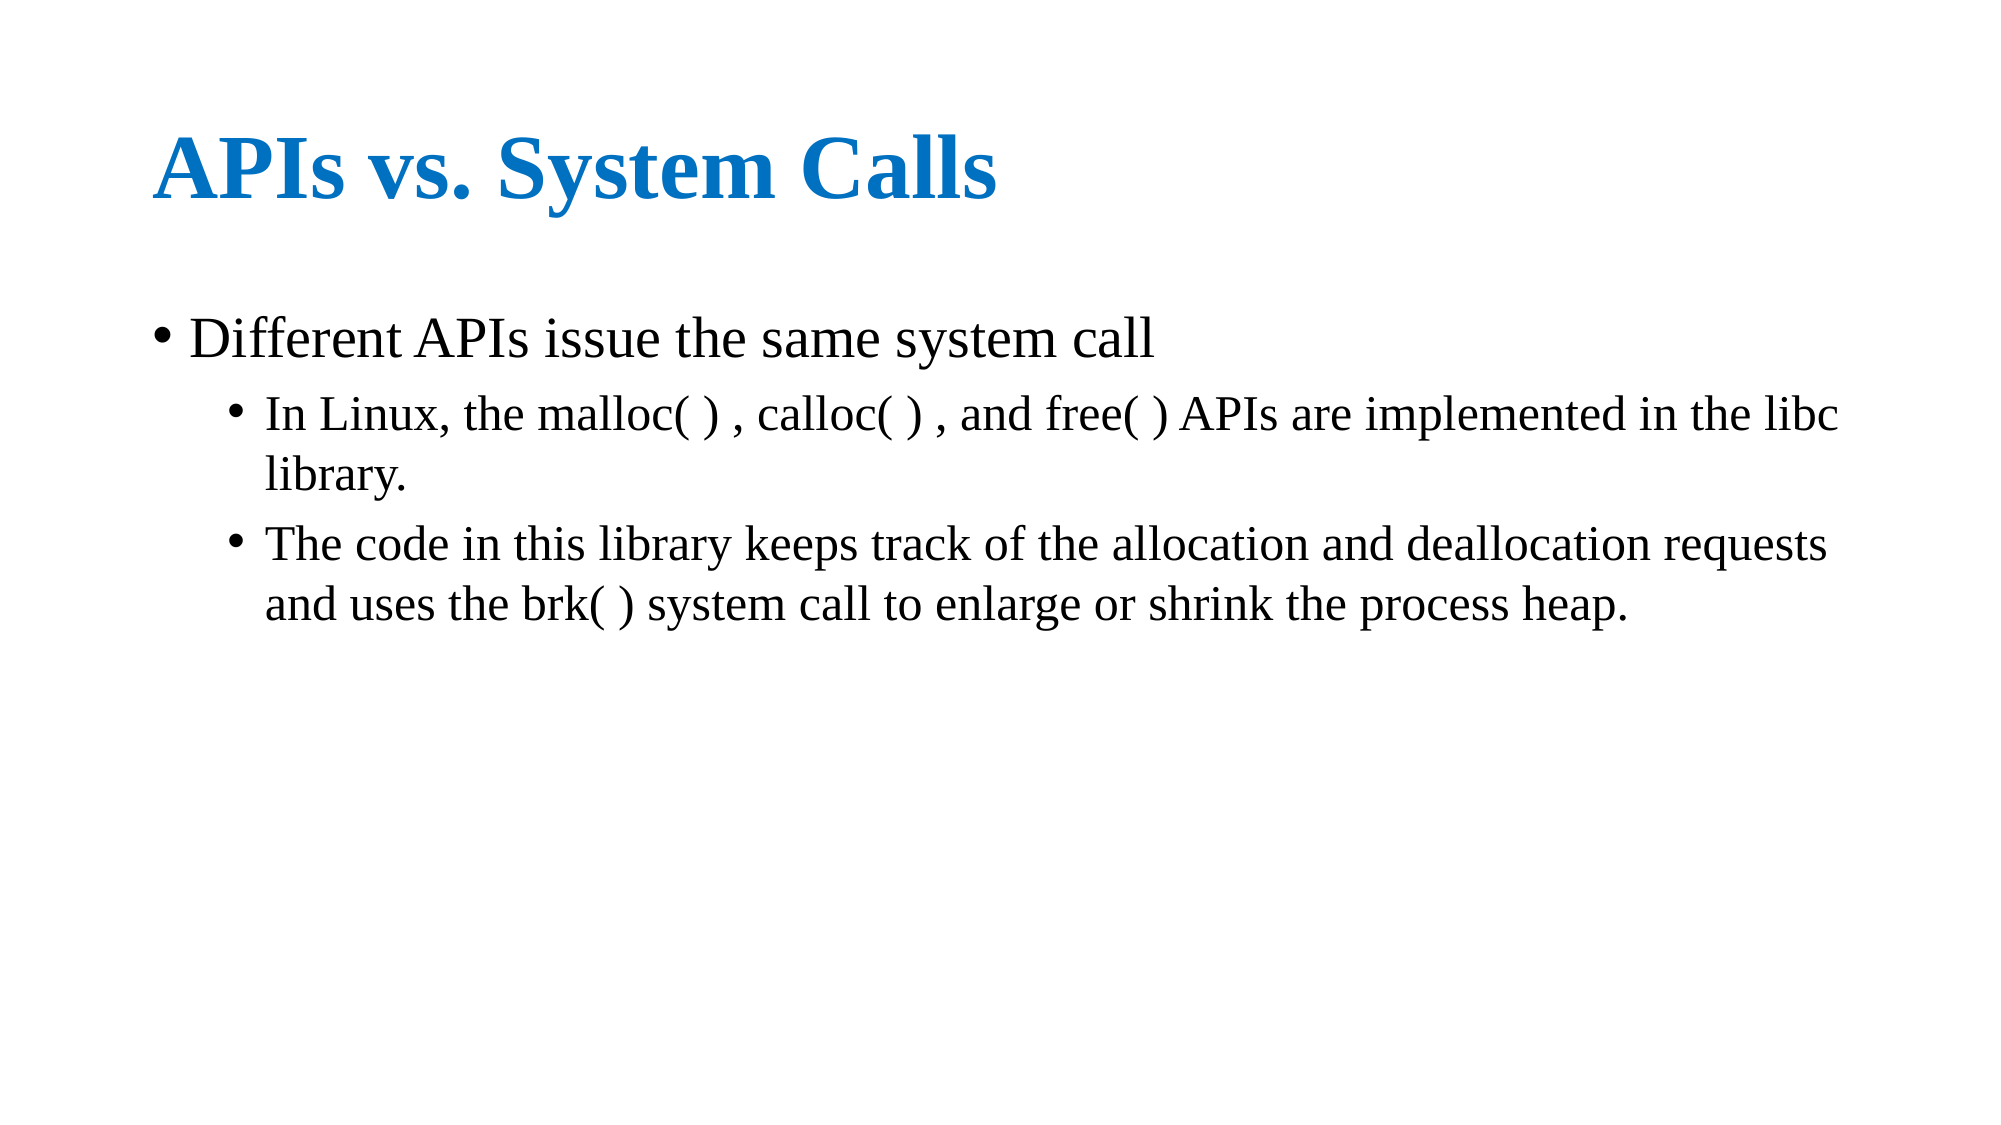

# APIs vs. System Calls
Different APIs issue the same system call
In Linux, the malloc( ) , calloc( ) , and free( ) APIs are implemented in the libc library.
The code in this library keeps track of the allocation and deallocation requests and uses the brk( ) system call to enlarge or shrink the process heap.